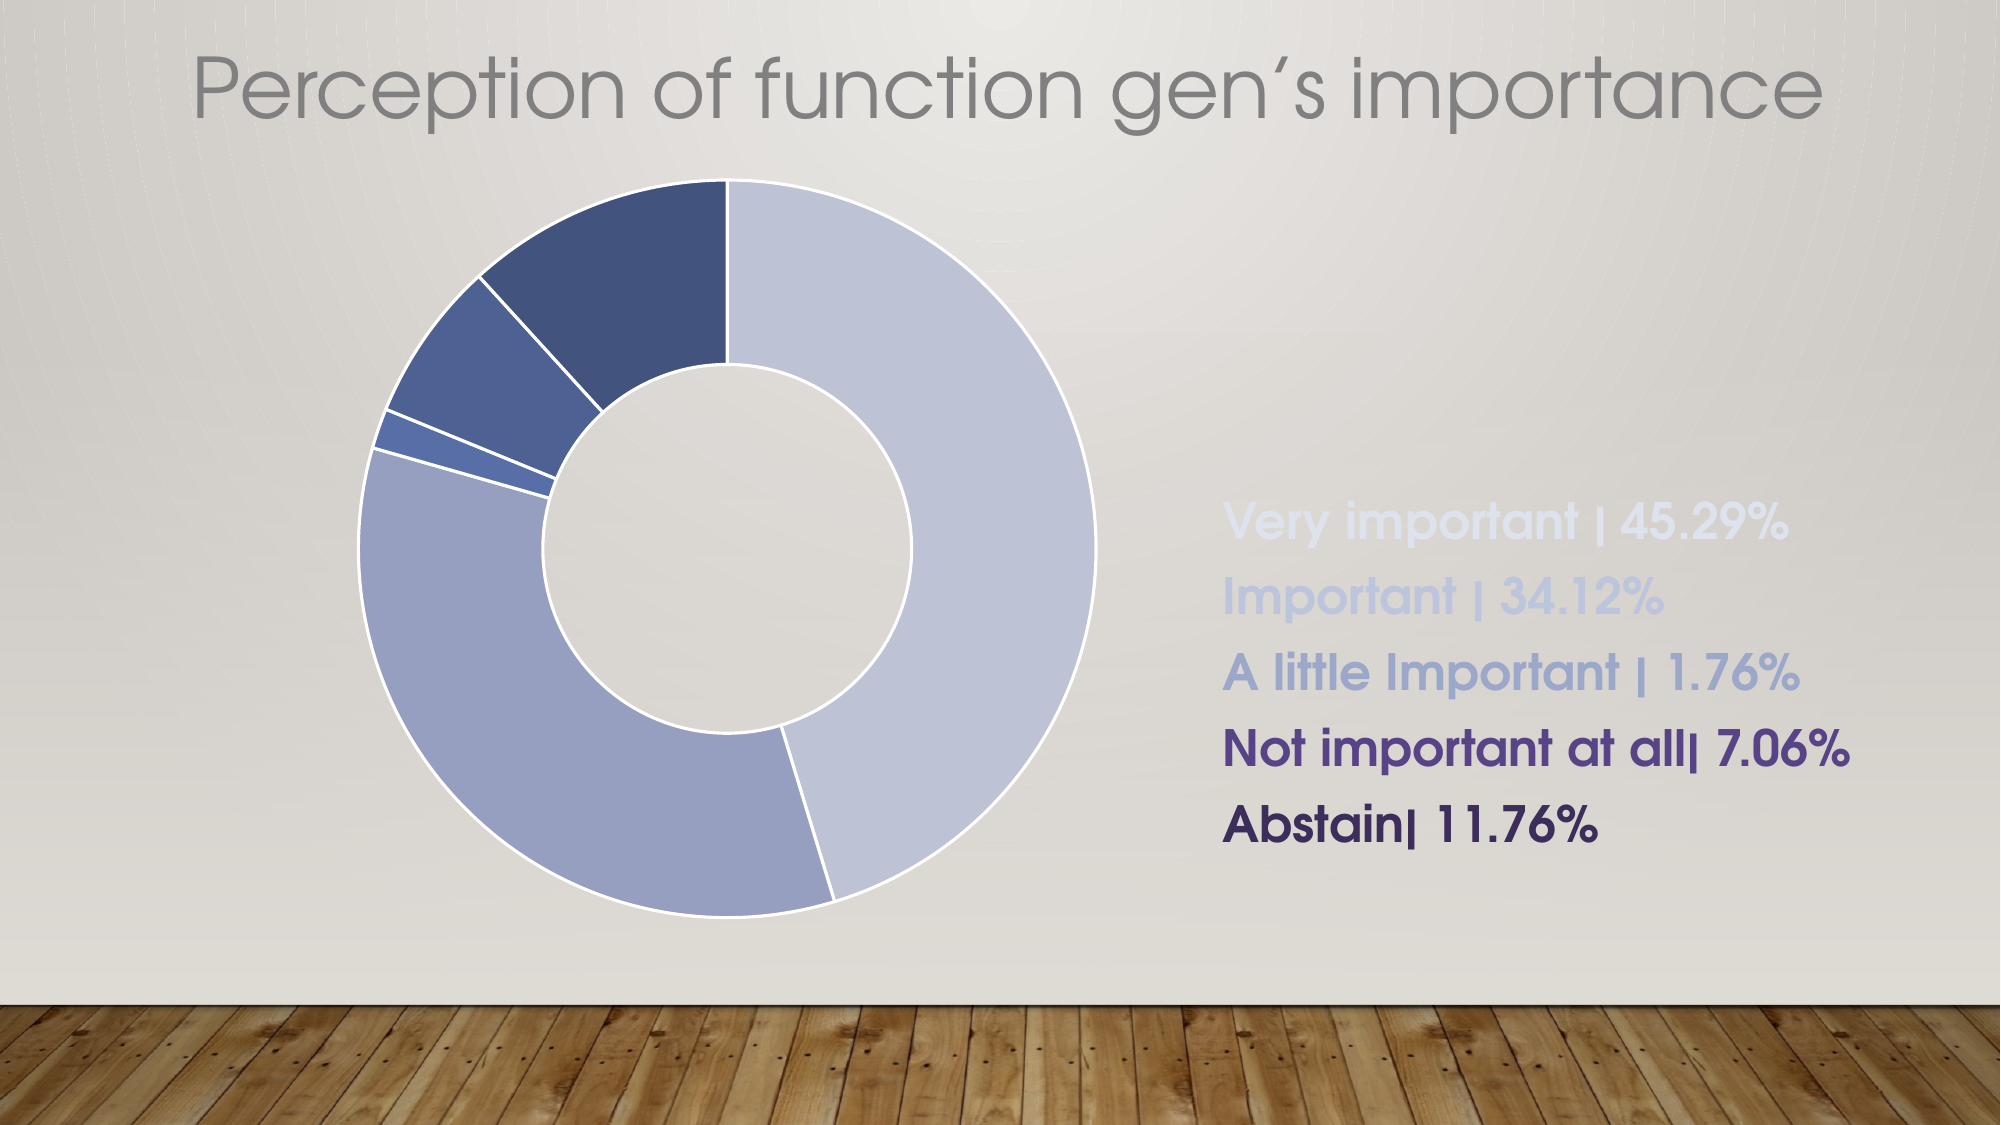

Perception of function gen’s importance

### Chart

| Category | Perception of function gen’s importance |
|---|---|
| Very important | 0.4529 |
| important | 0.3412 |
| a little important | 0.0176 |
| not important at all | 0.0706 |
| abstain | 0.1176 |
Very important | 45.29%
Important | 34.12%
A little Important | 1.76%
Not important at all| 7.06%
Abstain| 11.76%